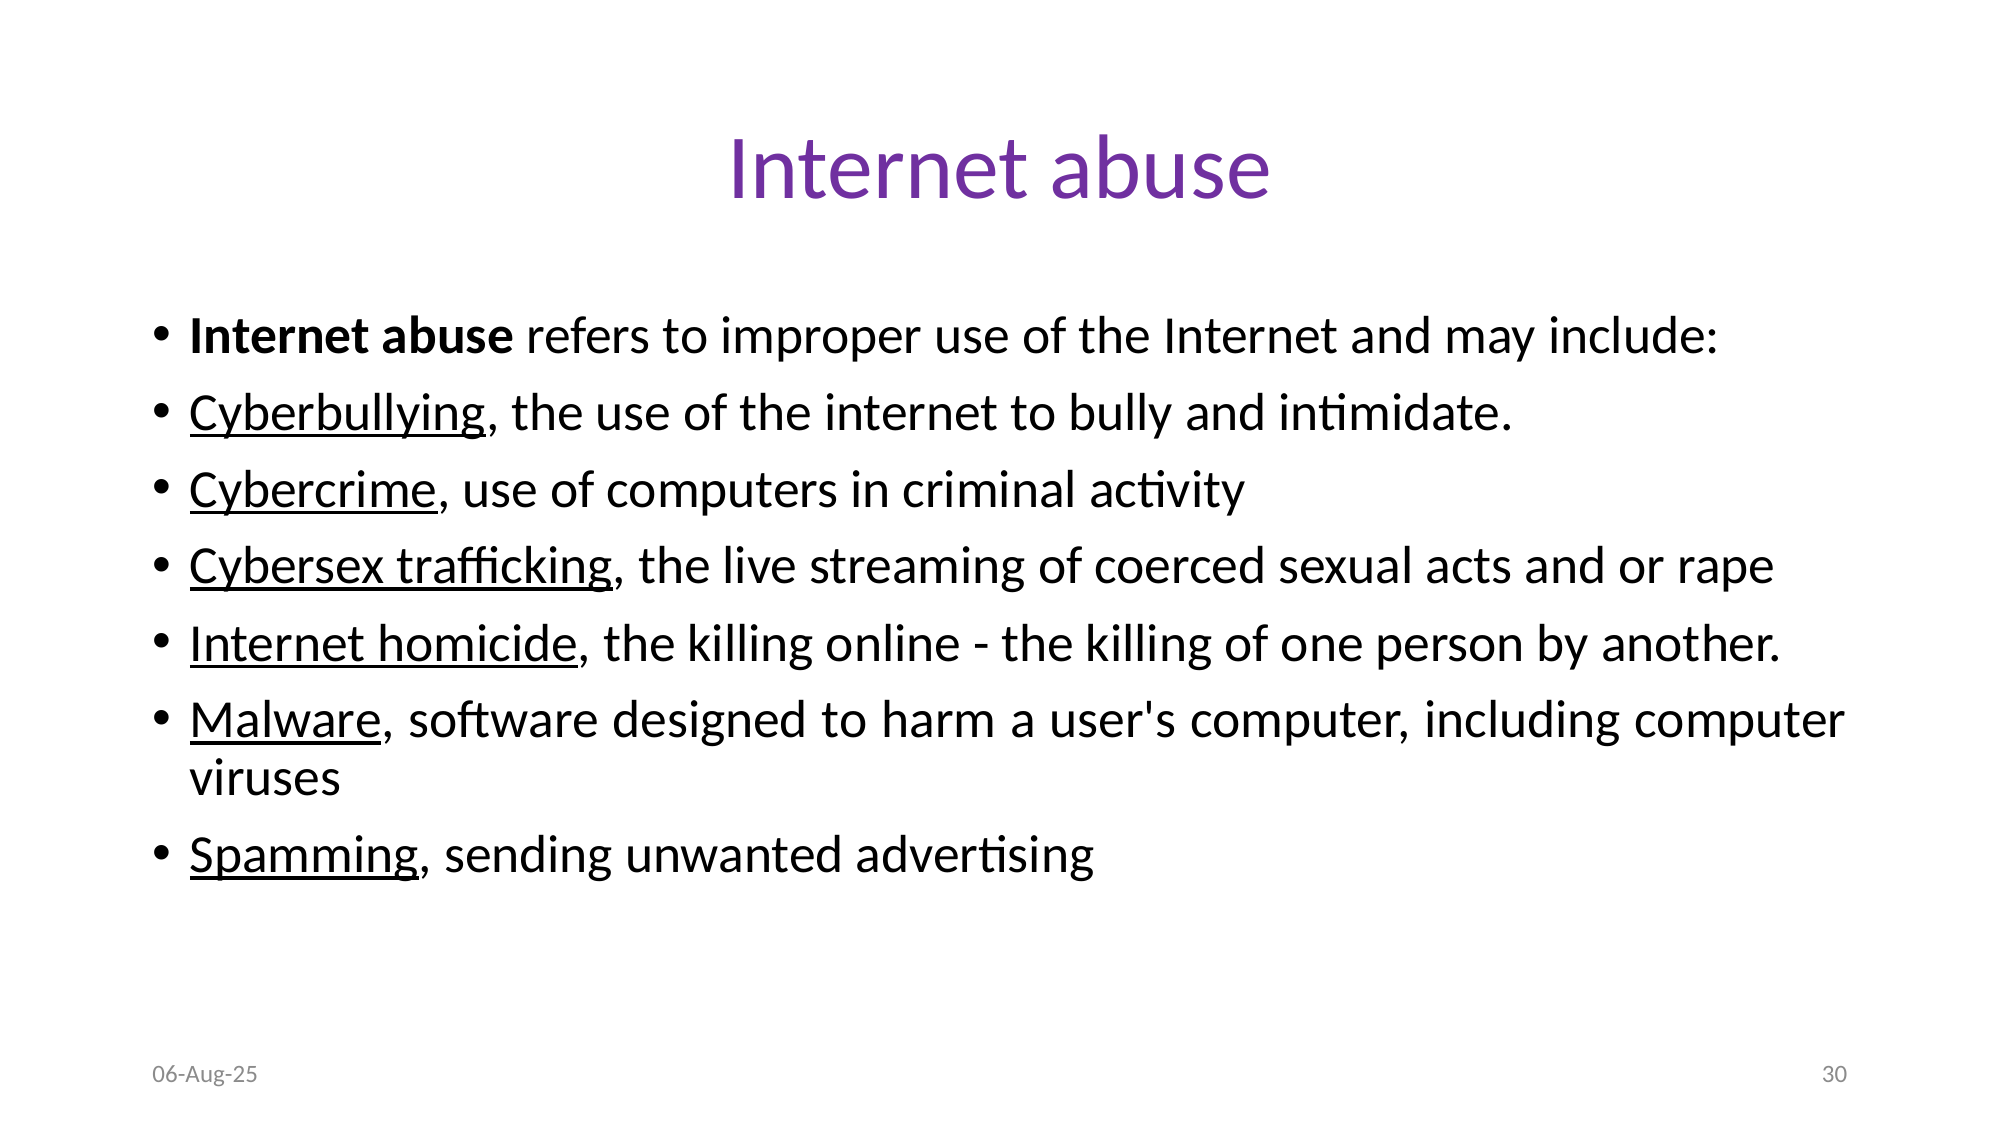

# Internet abuse
Internet abuse refers to improper use of the Internet and may include:
Cyberbullying, the use of the internet to bully and intimidate.
Cybercrime, use of computers in criminal activity
Cybersex trafficking, the live streaming of coerced sexual acts and or rape
Internet homicide, the killing online - the killing of one person by another.
Malware, software designed to harm a user's computer, including computer viruses
Spamming, sending unwanted advertising

06-Aug-25
30